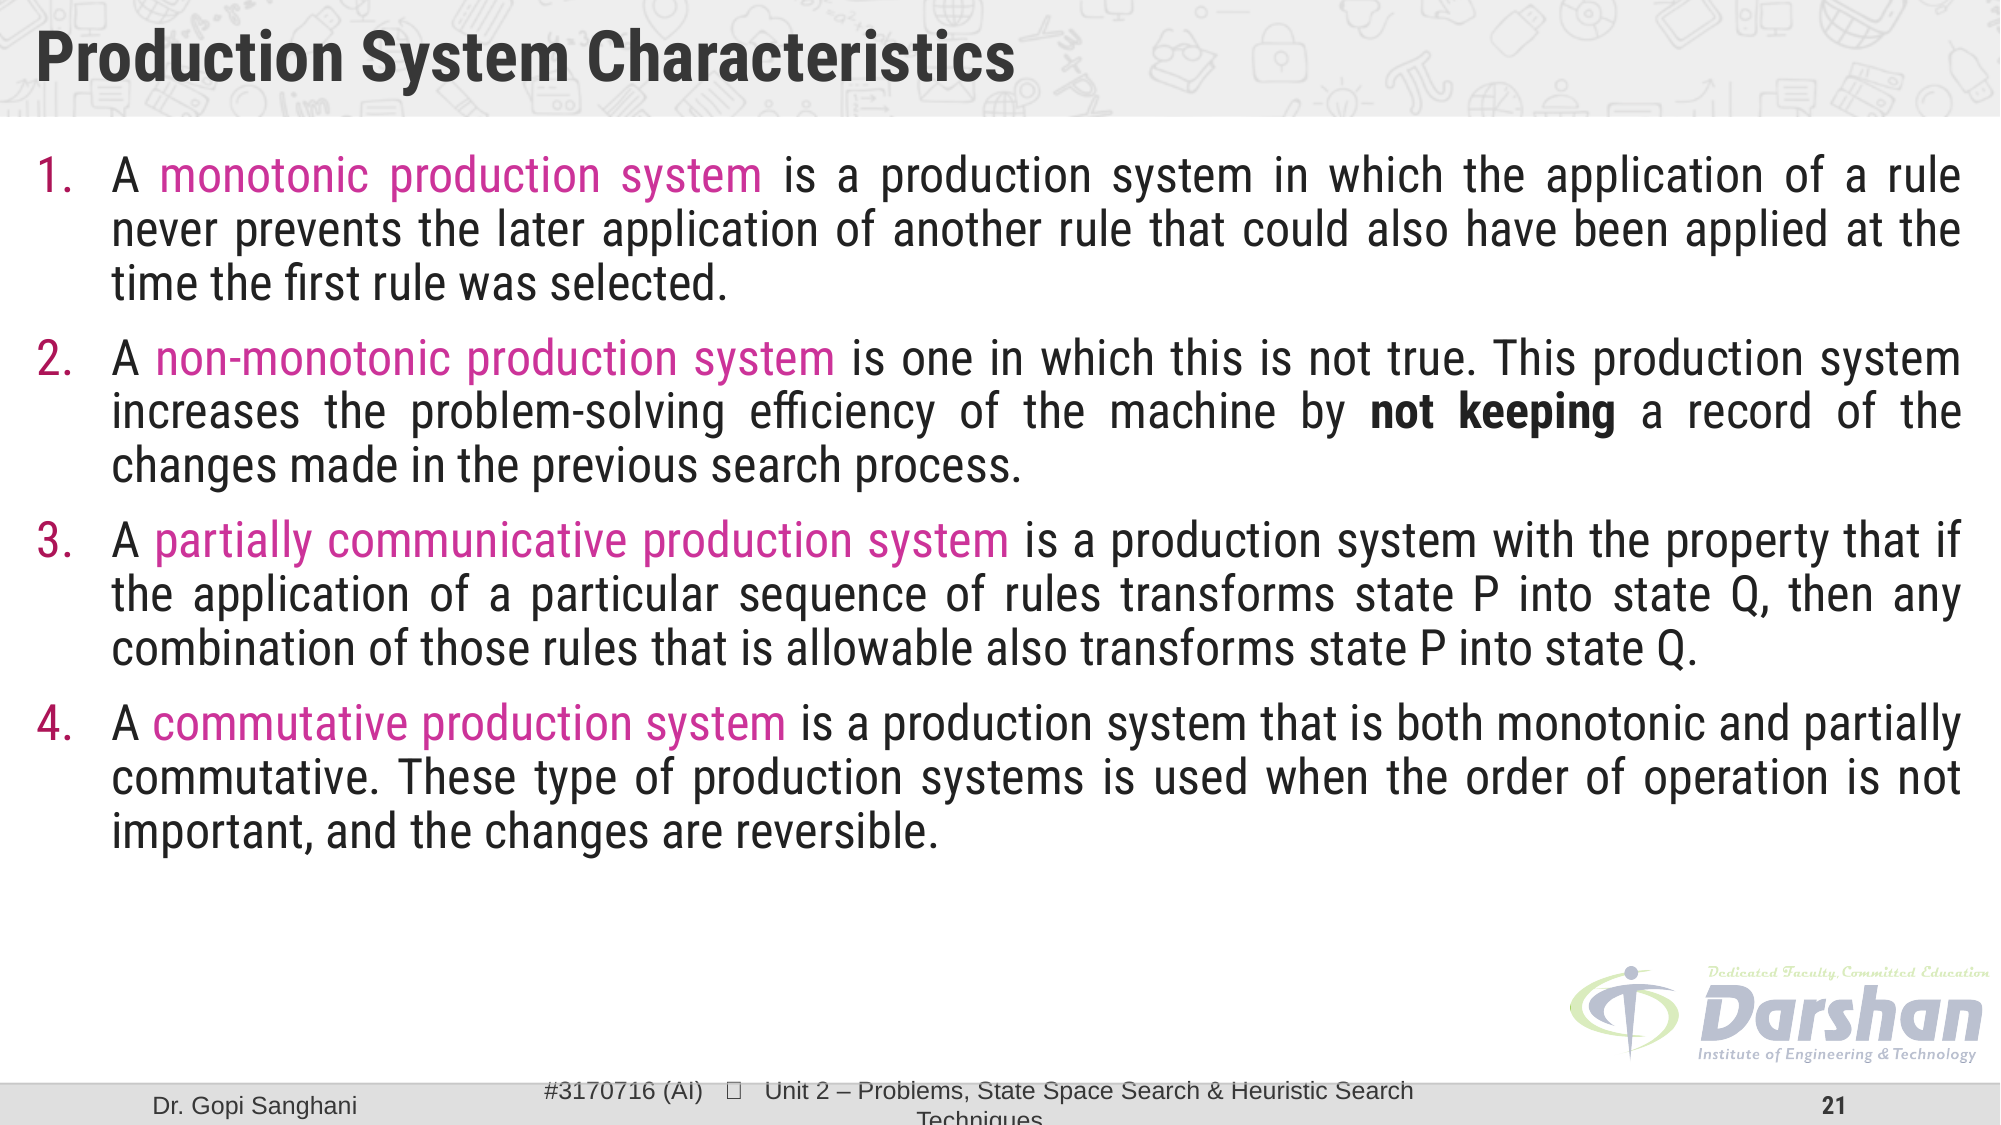

# Production System Characteristics
A monotonic production system is a production system in which the application of a rule never prevents the later application of another rule that could also have been applied at the time the first rule was selected.
A non-monotonic production system is one in which this is not true. This production system increases the problem-solving efficiency of the machine by not keeping a record of the changes made in the previous search process.
A partially communicative production system is a production system with the property that if the application of a particular sequence of rules transforms state P into state Q, then any combination of those rules that is allowable also transforms state P into state Q.
A commutative production system is a production system that is both monotonic and partially commutative. These type of production systems is used when the order of operation is not important, and the changes are reversible.